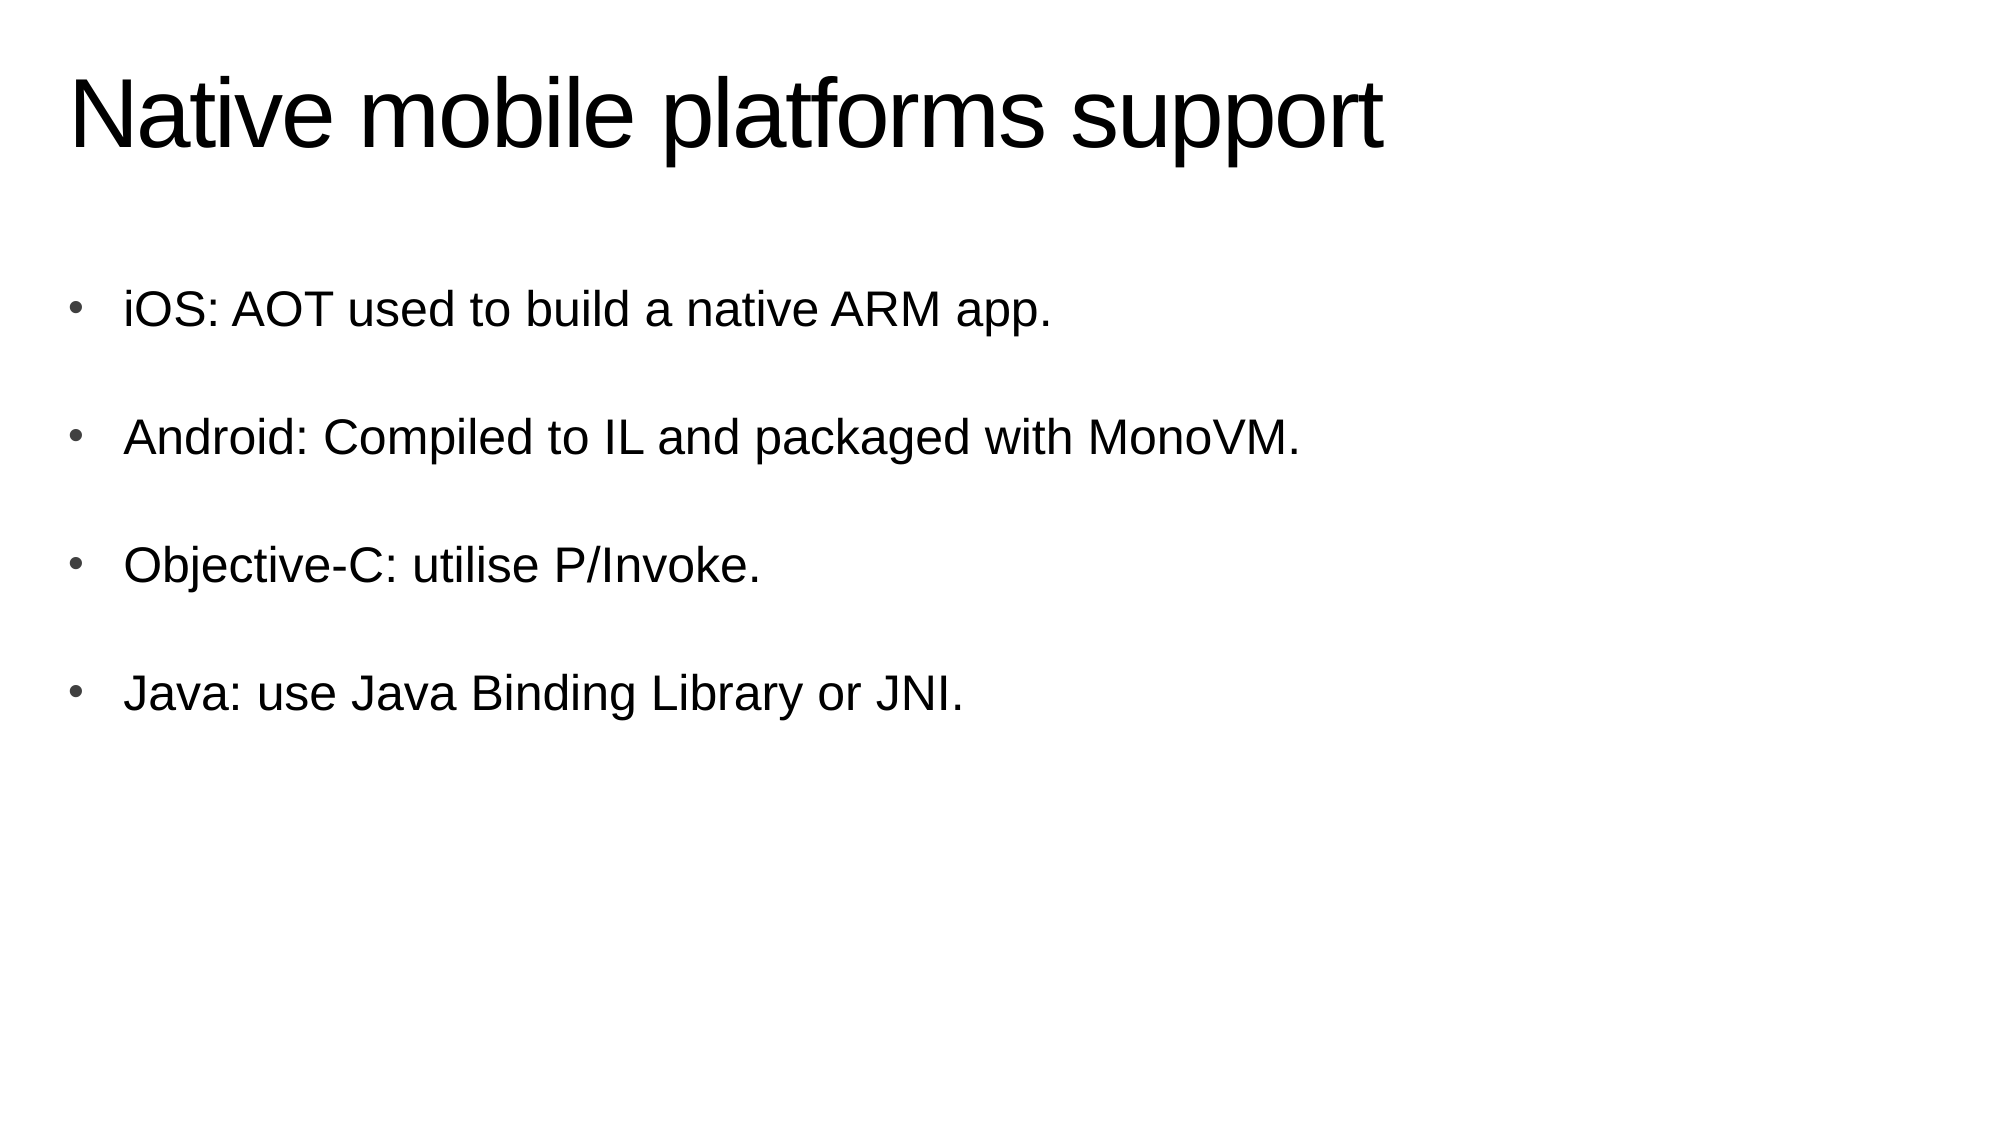

# Native mobile platforms support
iOS: AOT used to build a native ARM app.

Android: Compiled to IL and packaged with MonoVM.

Objective-C: utilise P/Invoke.

Java: use Java Binding Library or JNI.